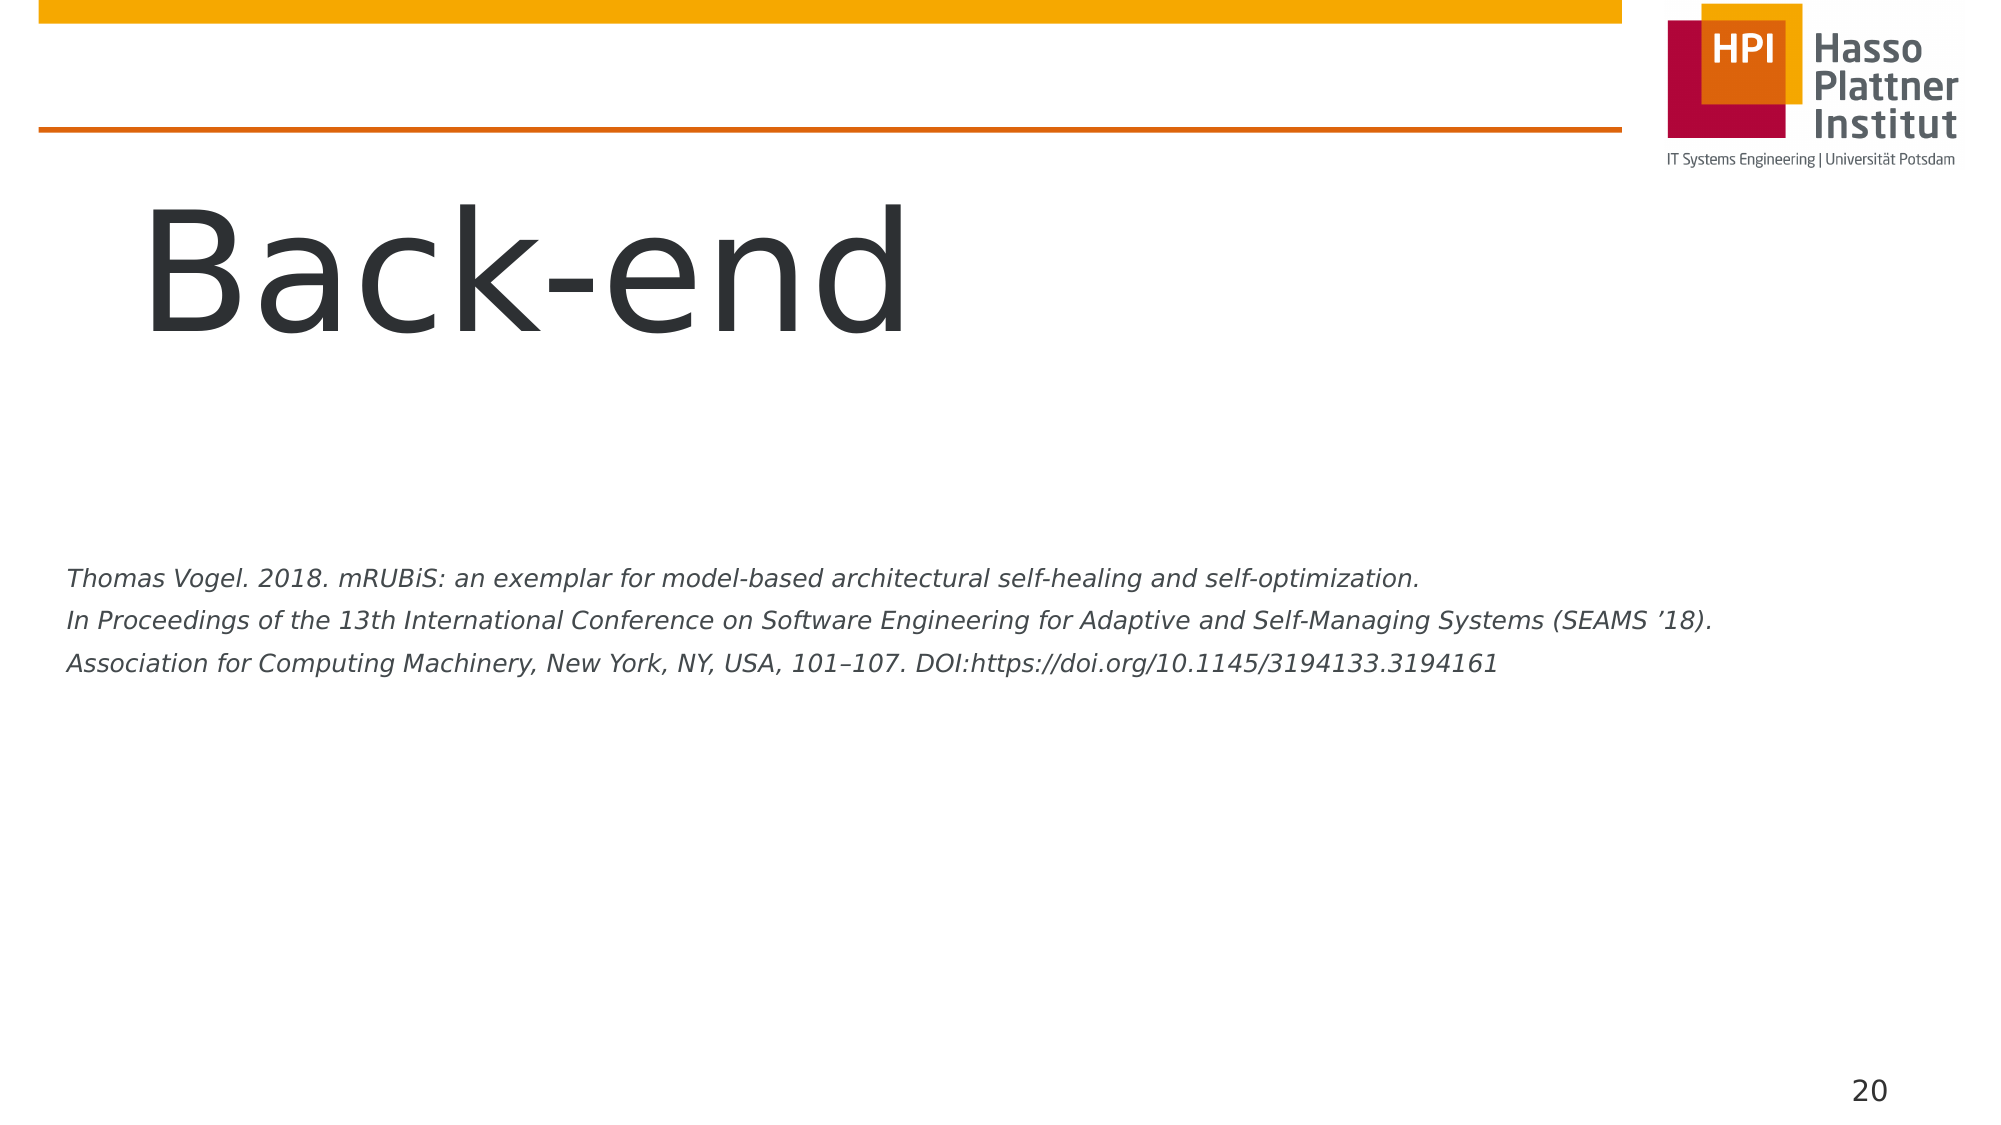

Back-end
Thomas Vogel. 2018. mRUBiS: an exemplar for model-based architectural self-healing and self-optimization.
In Proceedings of the 13th International Conference on Software Engineering for Adaptive and Self-Managing Systems (SEAMS ’18).
Association for Computing Machinery, New York, NY, USA, 101–107. DOI:https://doi.org/10.1145/3194133.3194161

20